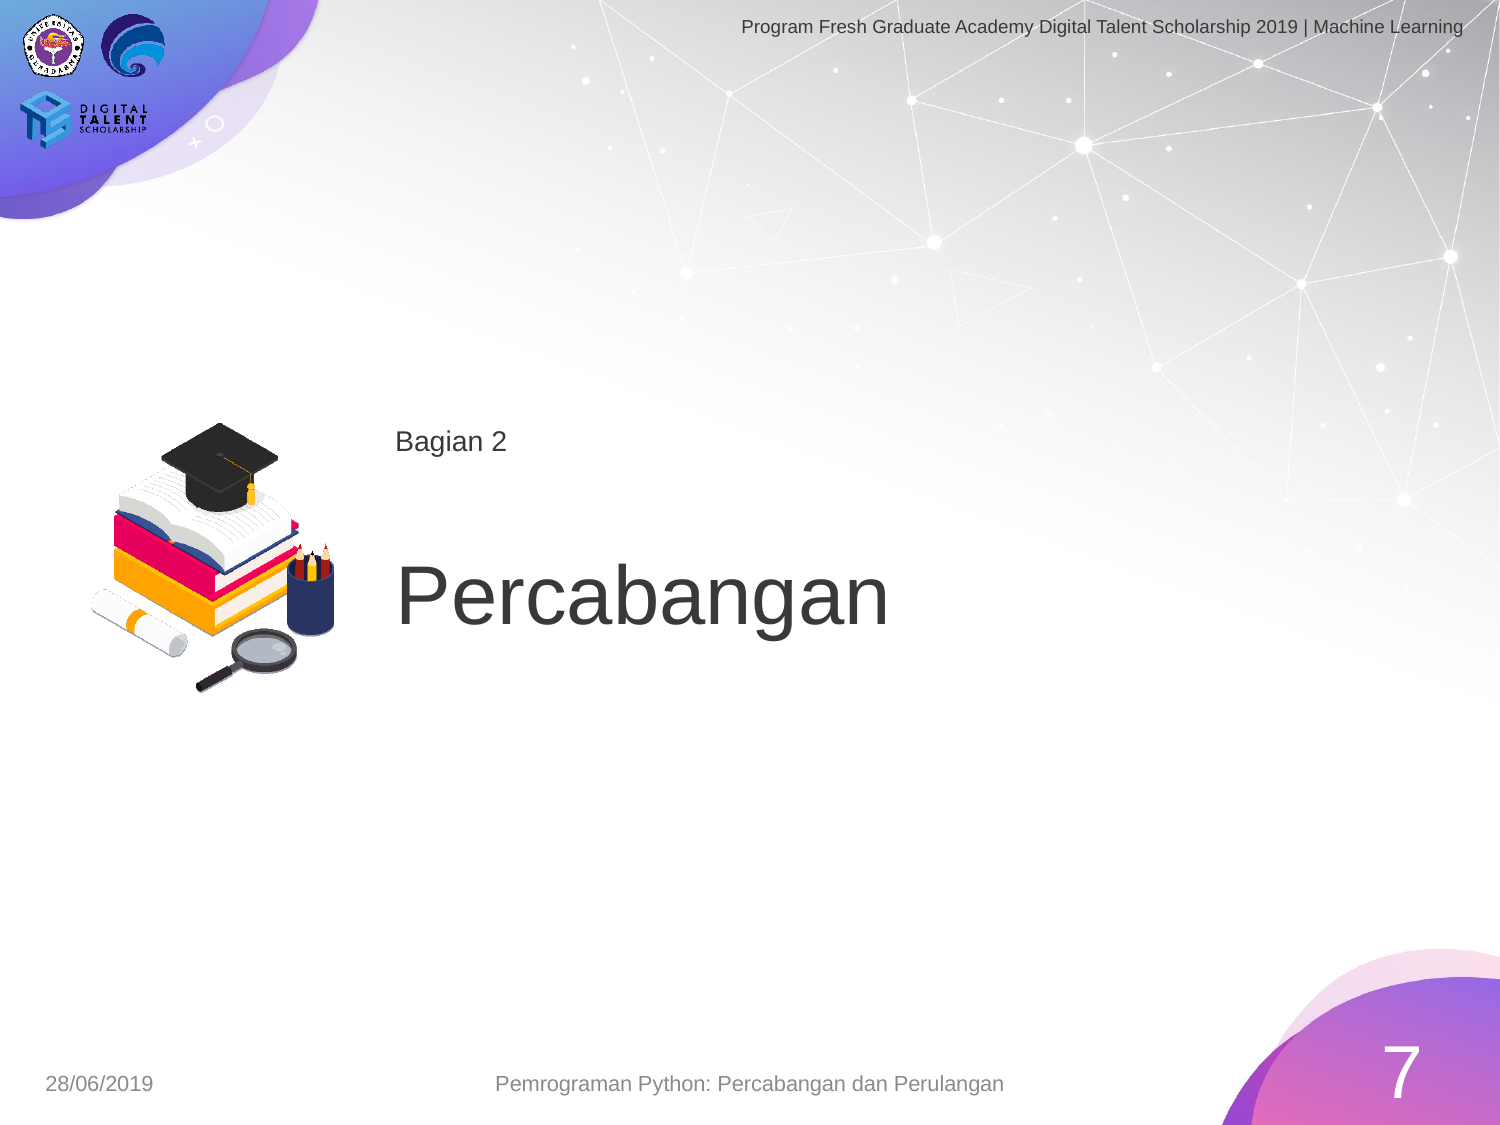

Bagian 2
# Percabangan
7
28/06/2019
Pemrograman Python: Percabangan dan Perulangan